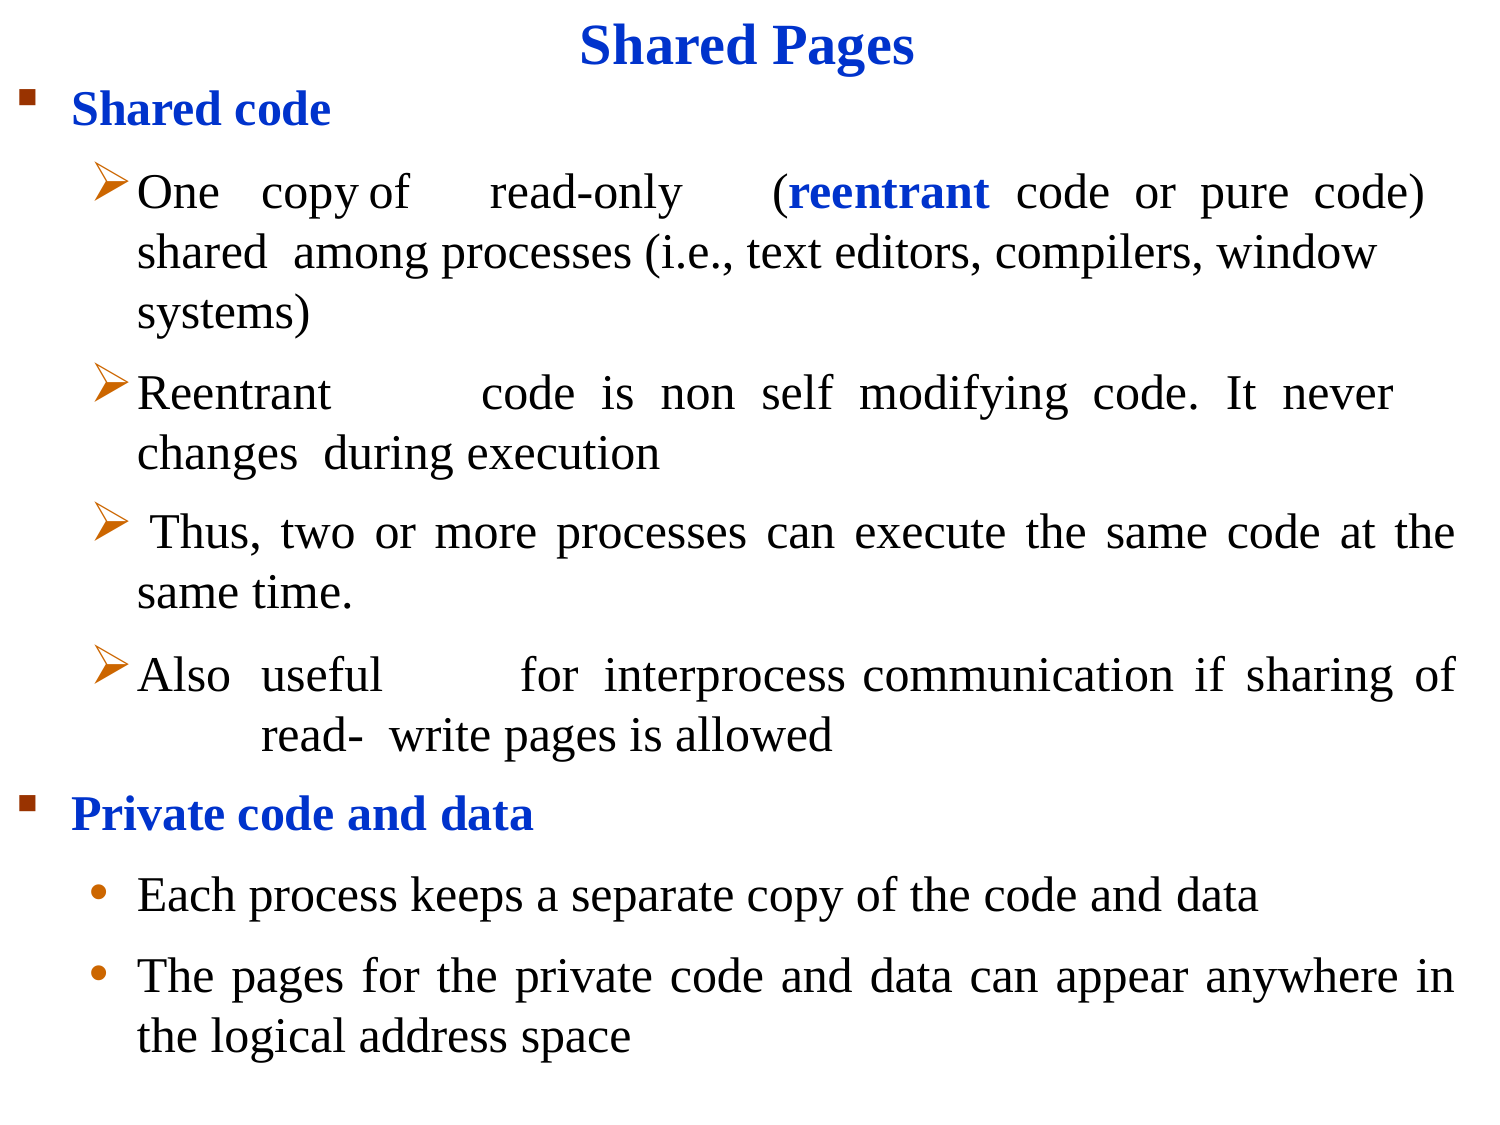

# Shared Pages
Shared code
One	copy	of	read-only	(reentrant	code	or	pure	code)	shared  among processes (i.e., text editors, compilers, window systems)
Reentrant	code	is	non	self	modifying	code.	It	never	changes  during execution
Thus, two or more processes can execute the same code at the
same time.
Also	useful	for  interprocess	communication	if	sharing	of	read-  write pages is allowed
Private code and data
Each process keeps a separate copy of the code and data
The pages for the private code and data can appear anywhere in
the logical address space